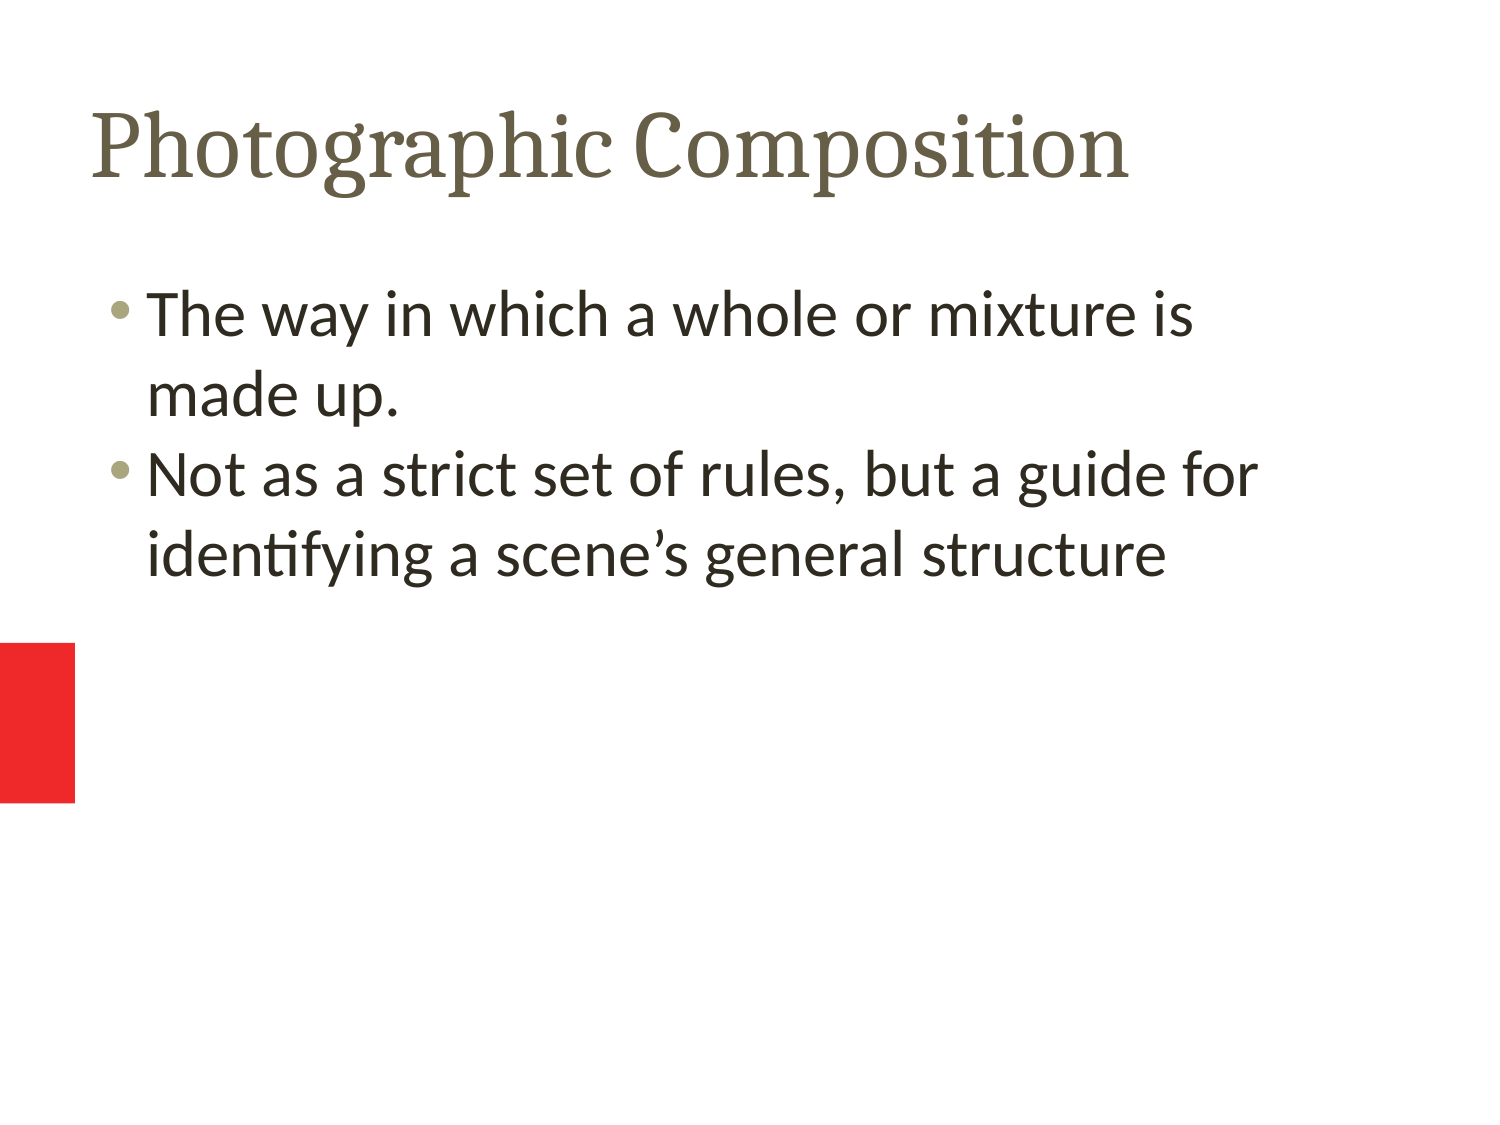

Photographic Composition
The way in which a whole or mixture is made up.
Not as a strict set of rules, but a guide for identifying a scene’s general structure